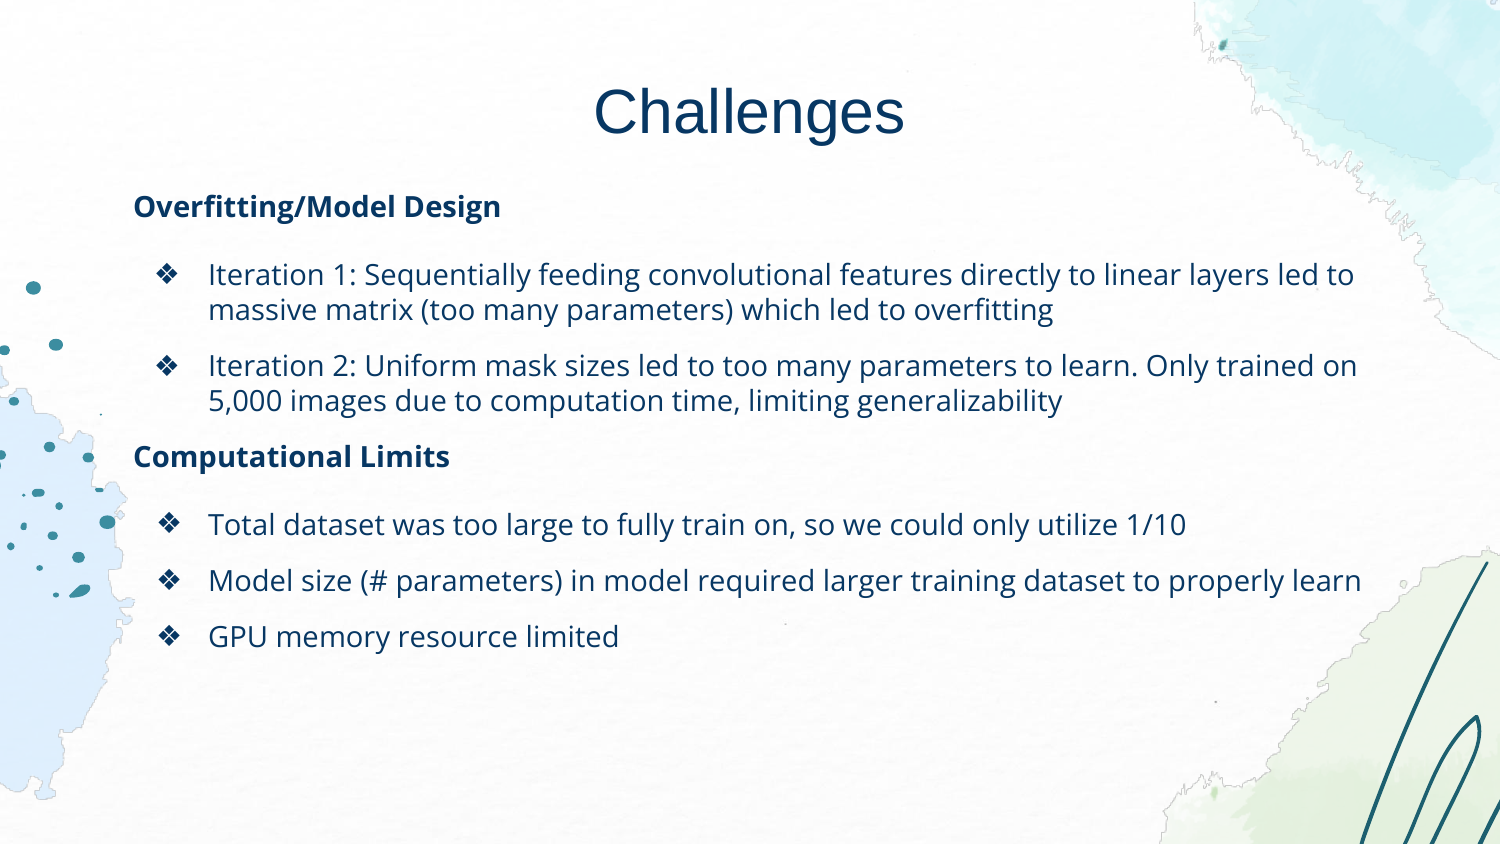

# Challenges
Overfitting/Model Design
Iteration 1: Sequentially feeding convolutional features directly to linear layers led to massive matrix (too many parameters) which led to overfitting
Iteration 2: Uniform mask sizes led to too many parameters to learn. Only trained on 5,000 images due to computation time, limiting generalizability
Computational Limits
Total dataset was too large to fully train on, so we could only utilize 1/10
Model size (# parameters) in model required larger training dataset to properly learn
GPU memory resource limited